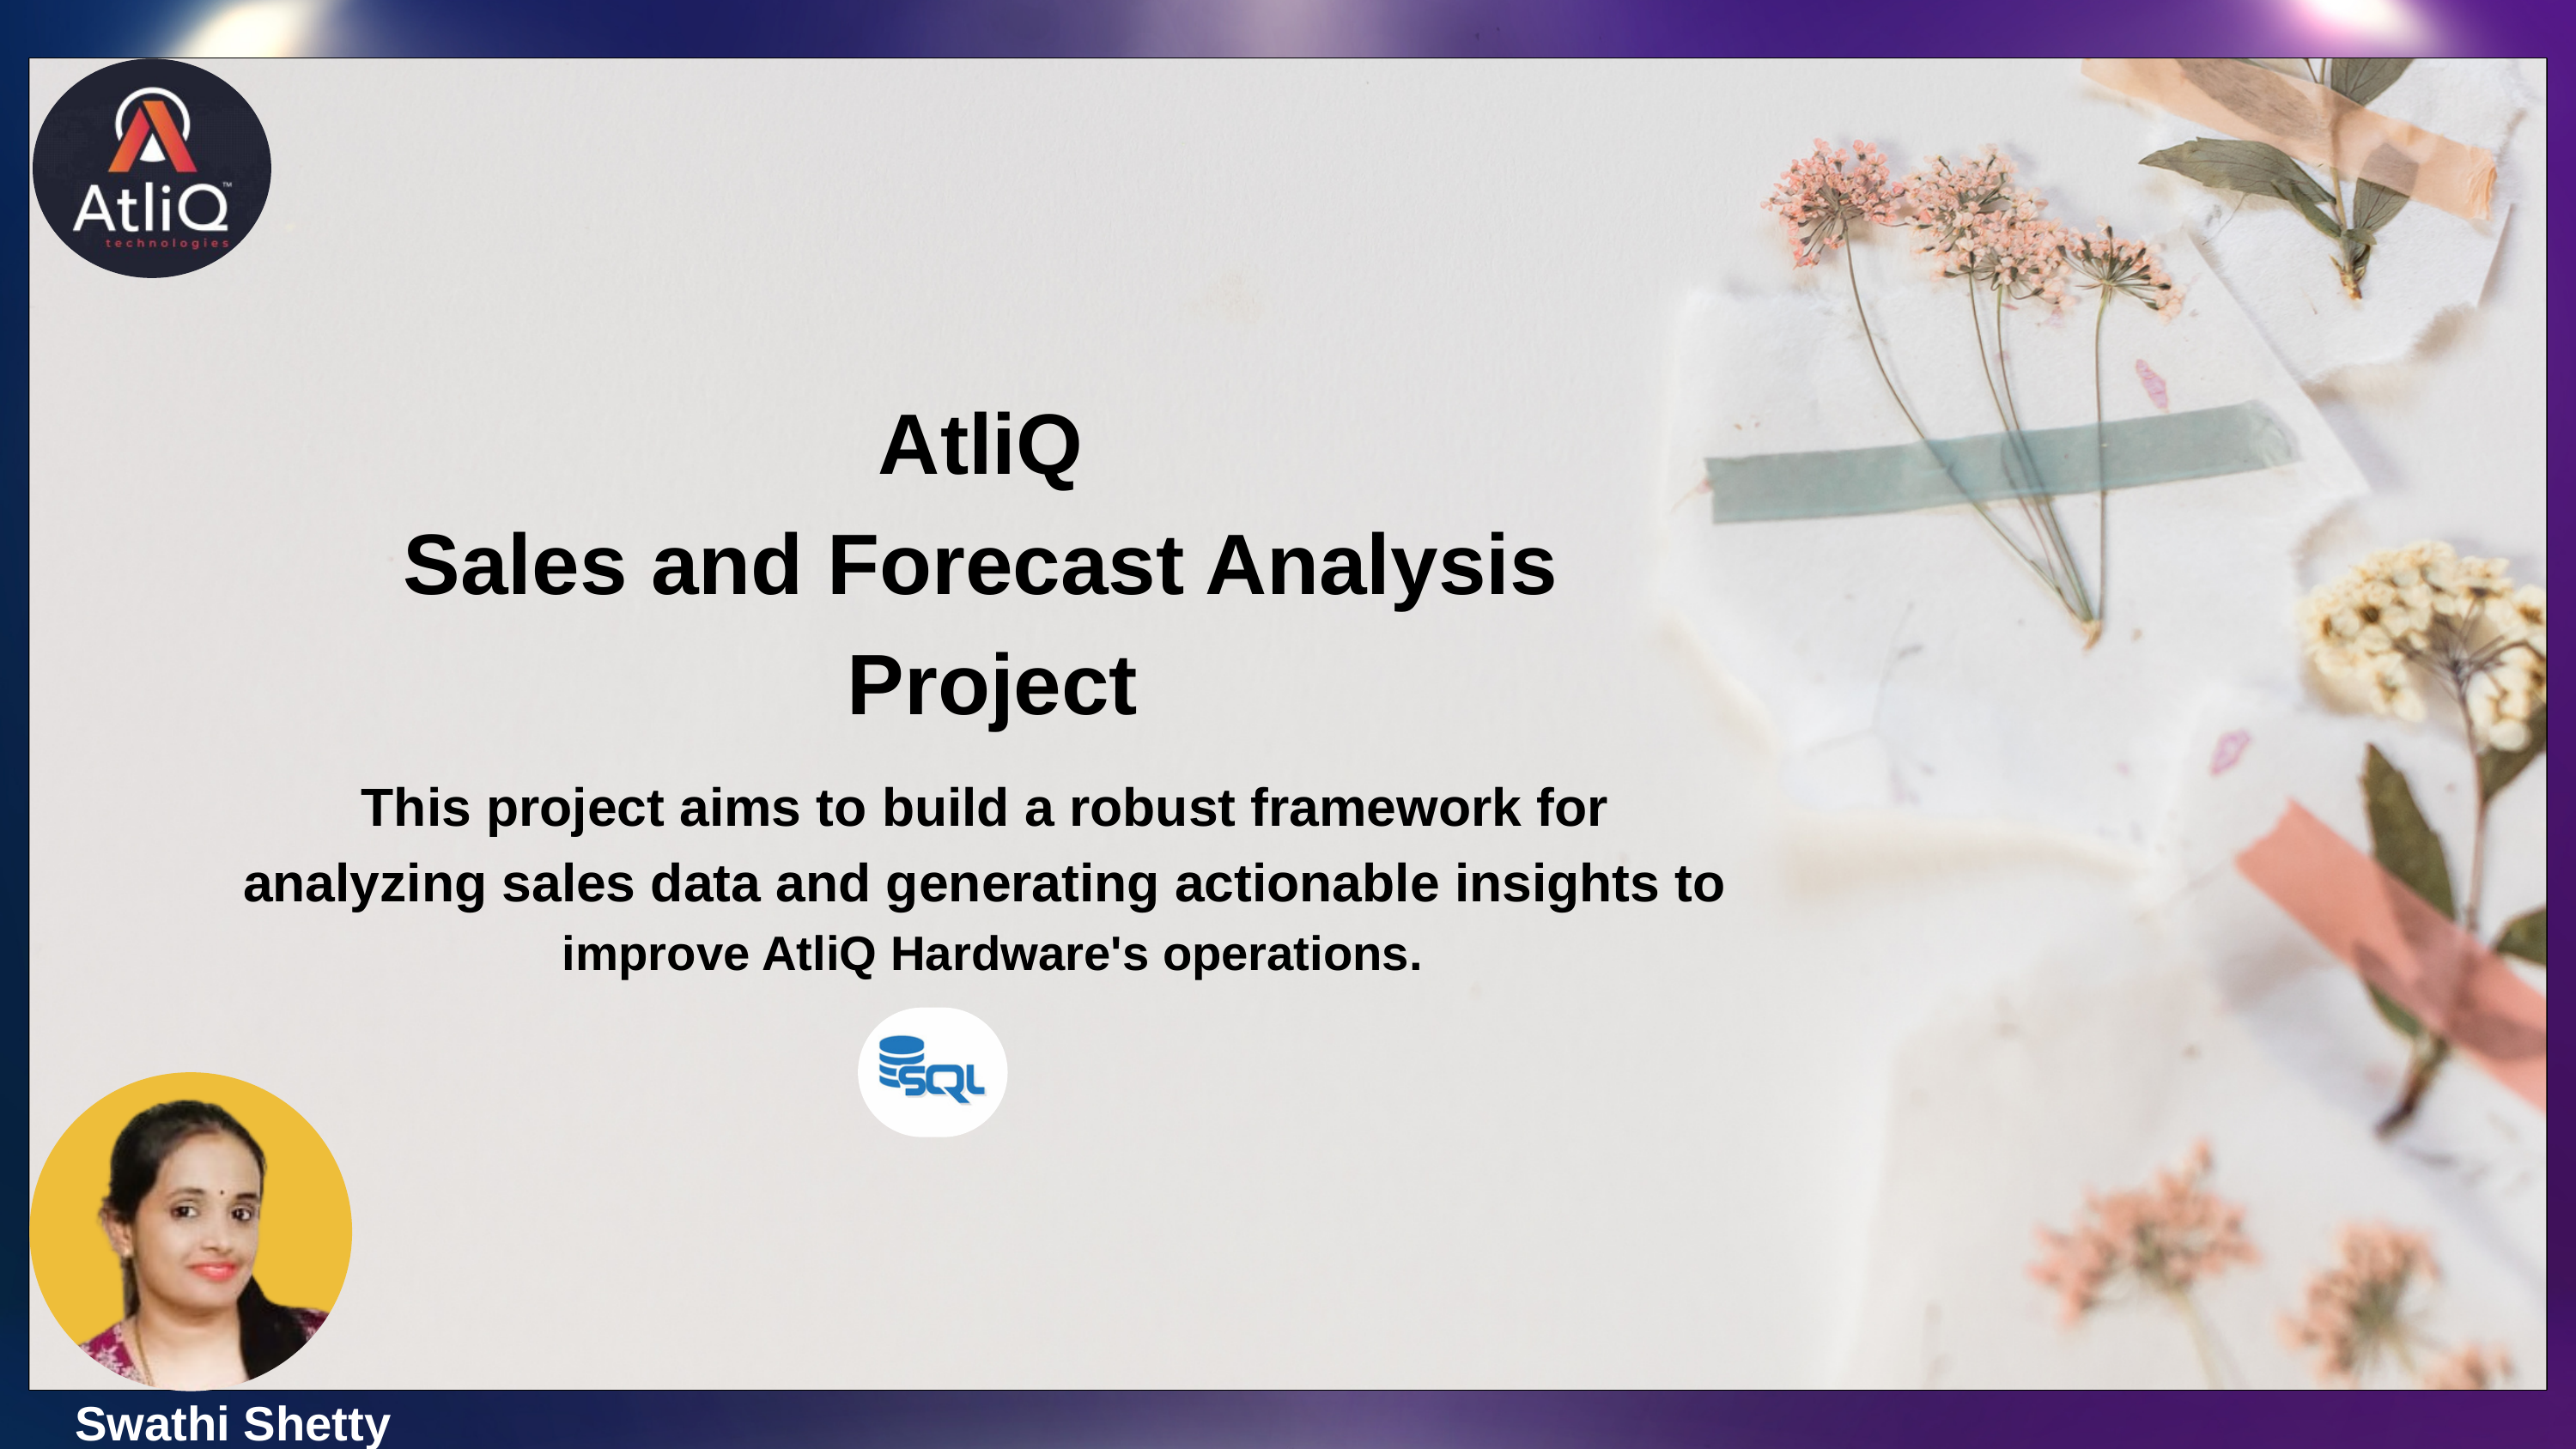

AtliQ
Sales and Forecast Analysis
Project
This project aims to build a robust framework for
analyzing sales data and generating actionable insights to
improve AtliQ Hardware's operations.

Swathi Shetty